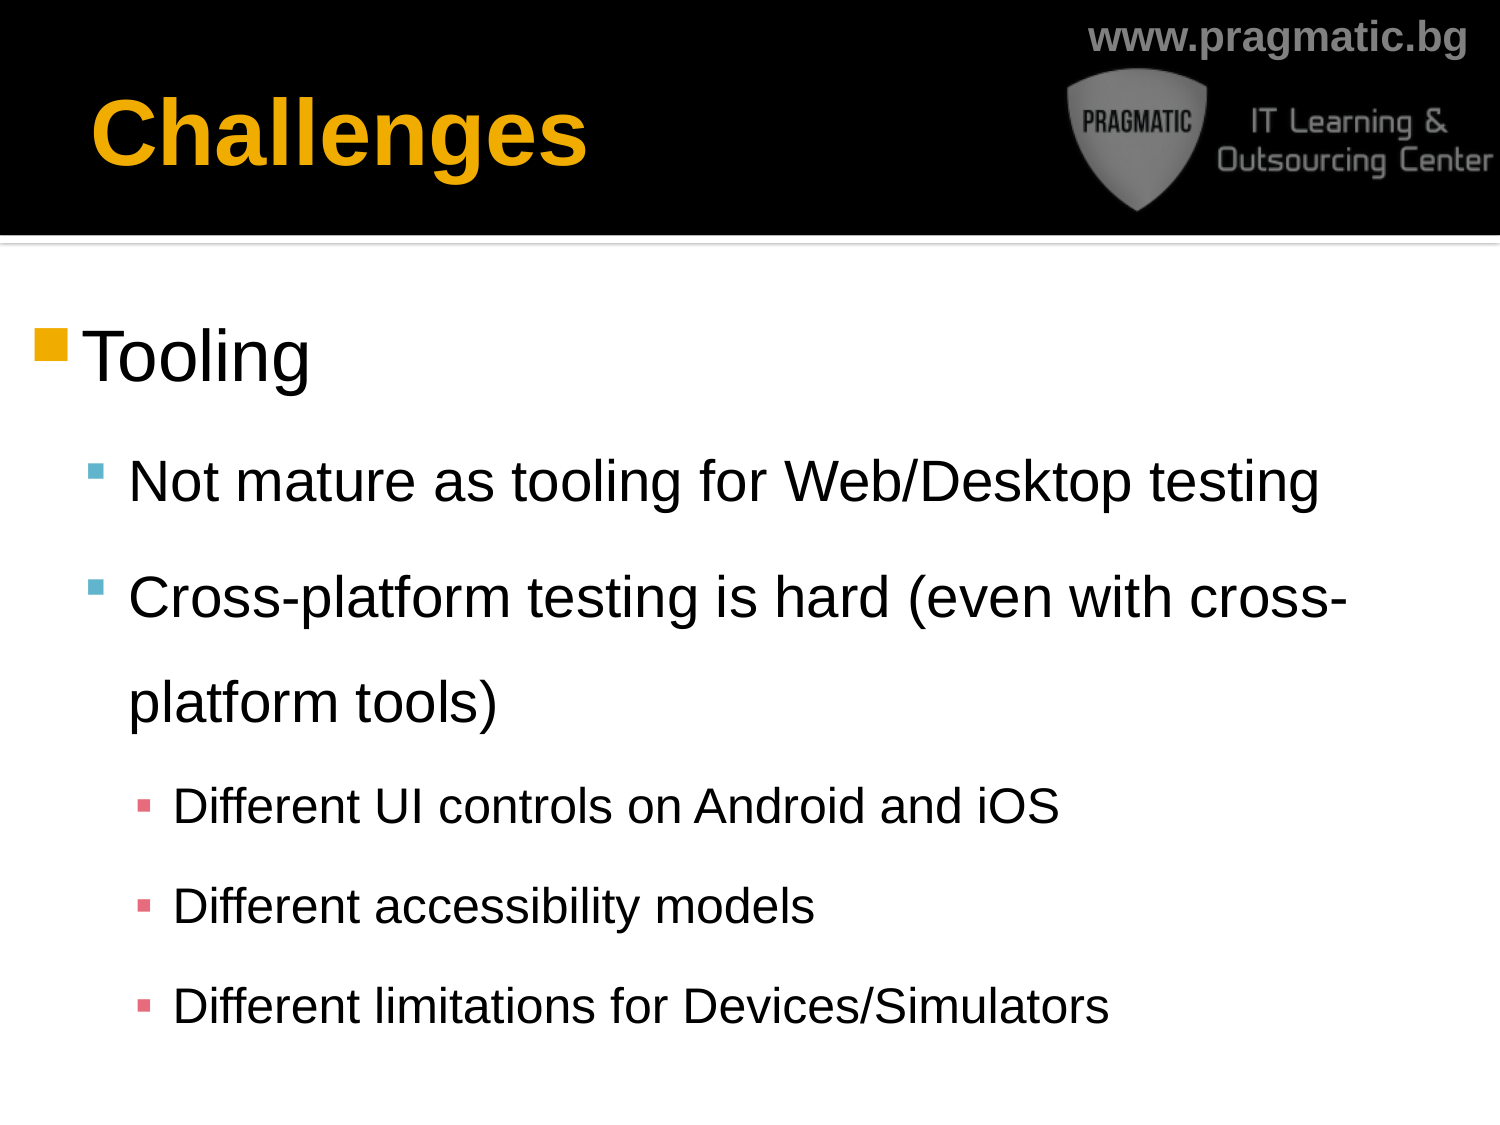

# Challenges
Tooling
Not mature as tooling for Web/Desktop testing
Cross-platform testing is hard (even with cross-platform tools)
Different UI controls on Android and iOS
Different accessibility models
Different limitations for Devices/Simulators